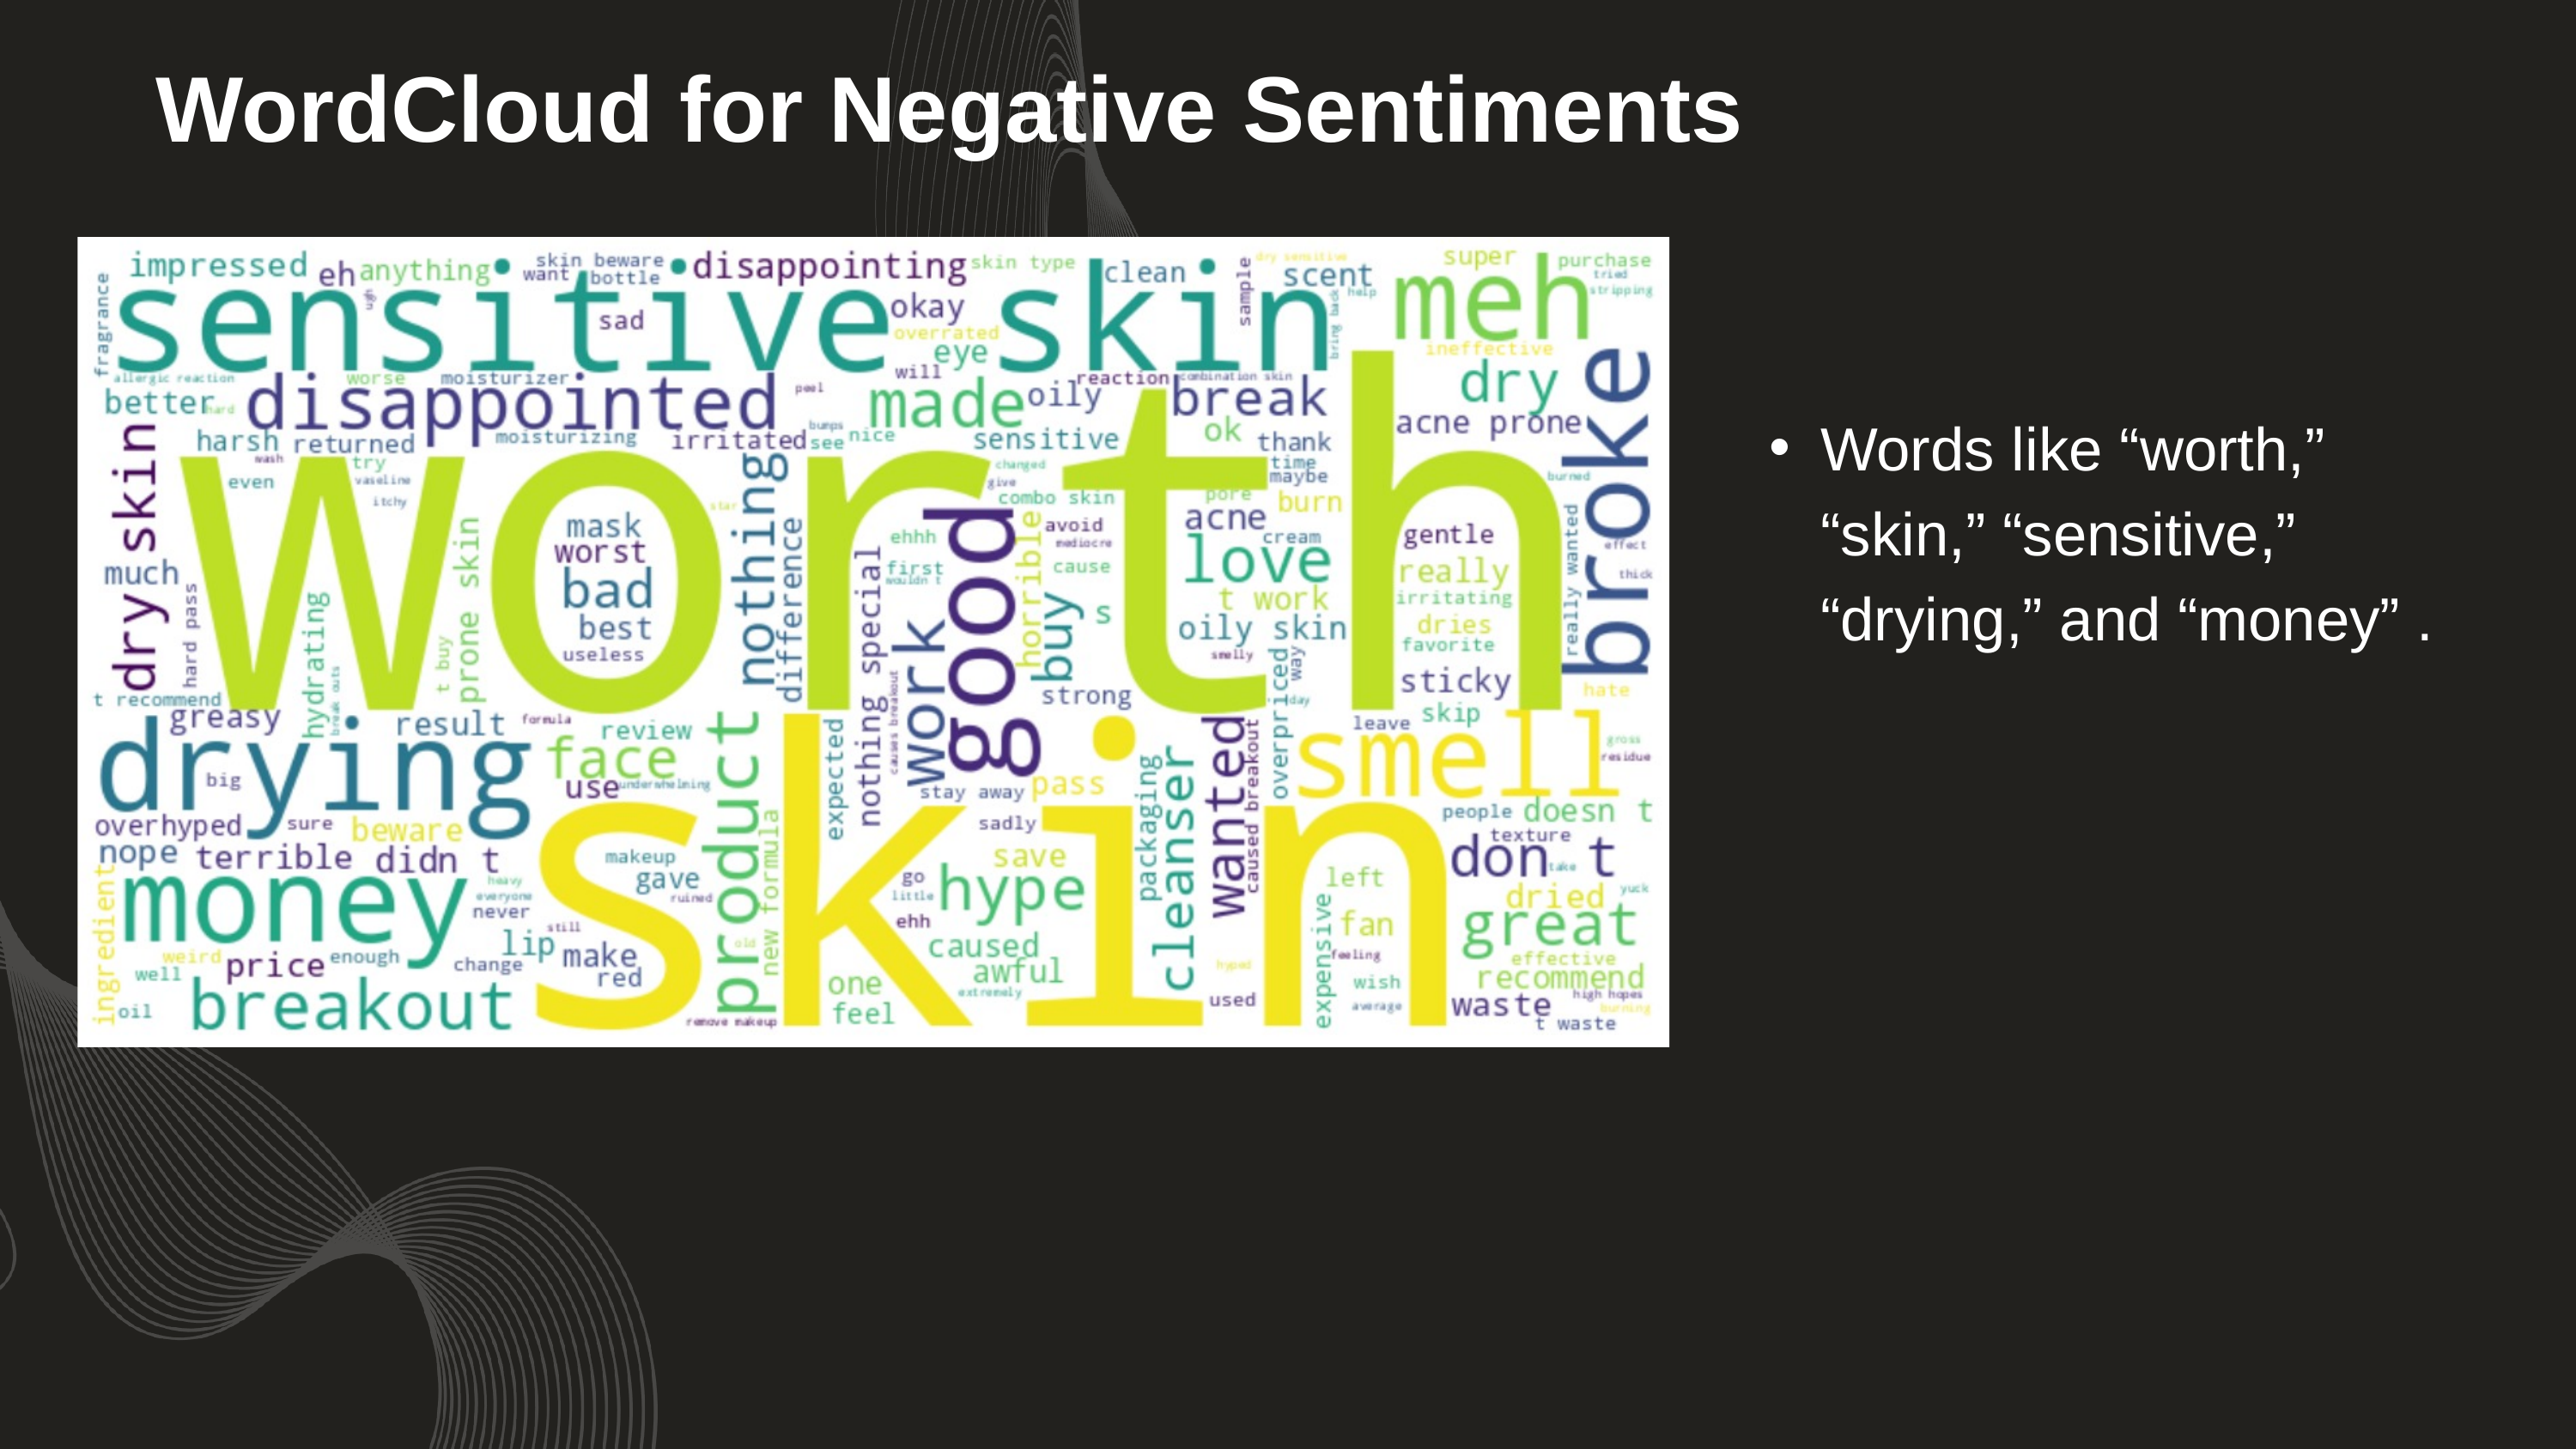

WordCloud for Negative Sentiments

Words like “worth,” “skin,” “sensitive,” “drying,” and “money” .